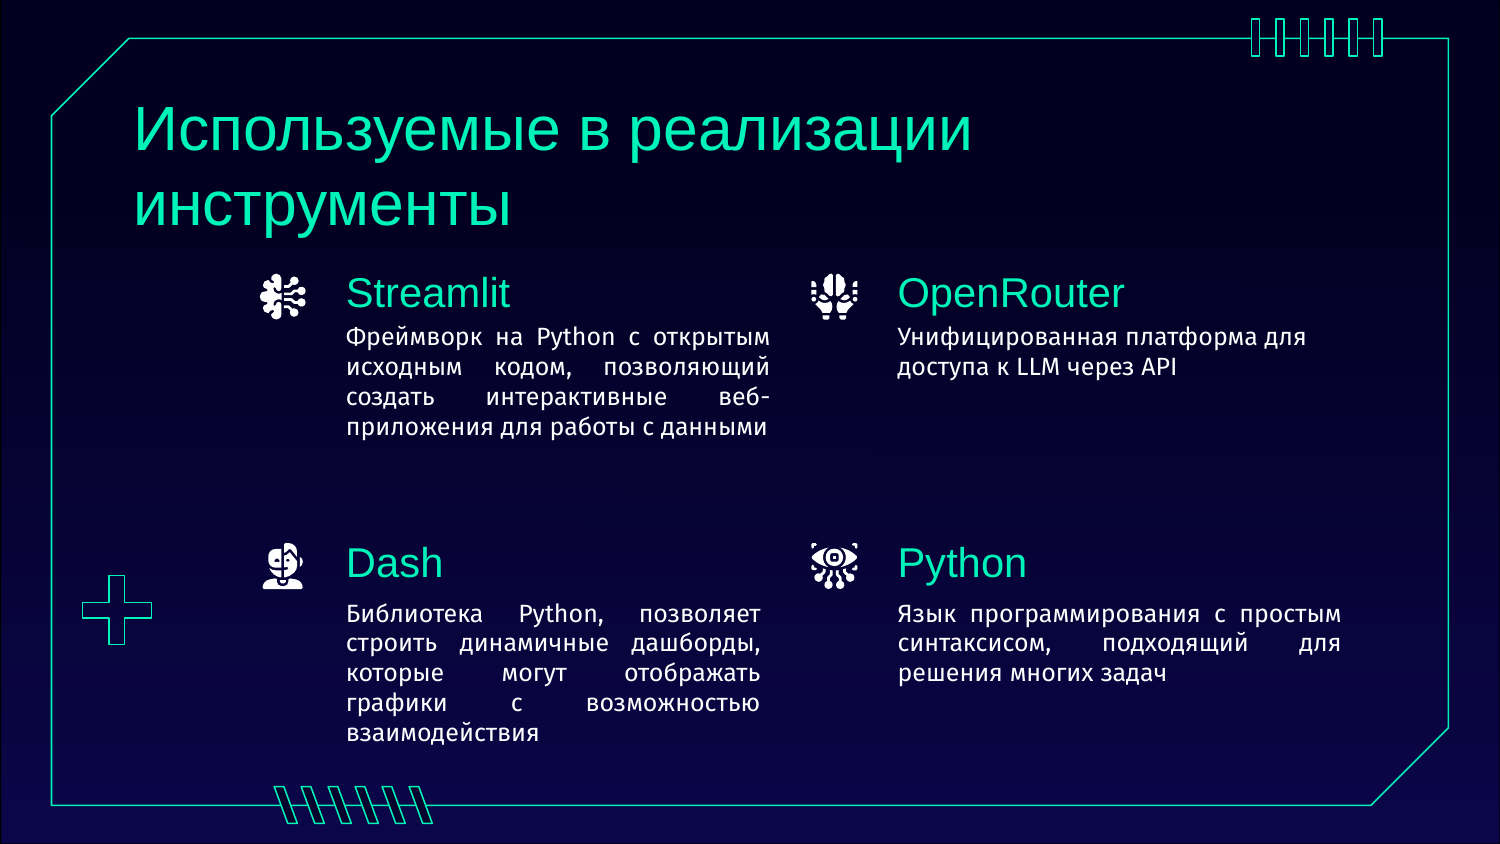

# Используемые в реализации инструменты
Streamlit
OpenRouter

Фреймворк на Python с открытым исходным кодом, позволяющий создать интерактивные веб-приложения для работы с данными
Унифицированная платформа для доступа к LLM через API
Dash
Python

Библиотека Python, позволяет строить динамичные дашборды, которые могут отображать графики с возможностью взаимодействия
Язык программирования с простым синтаксисом, подходящий для решения многих задач